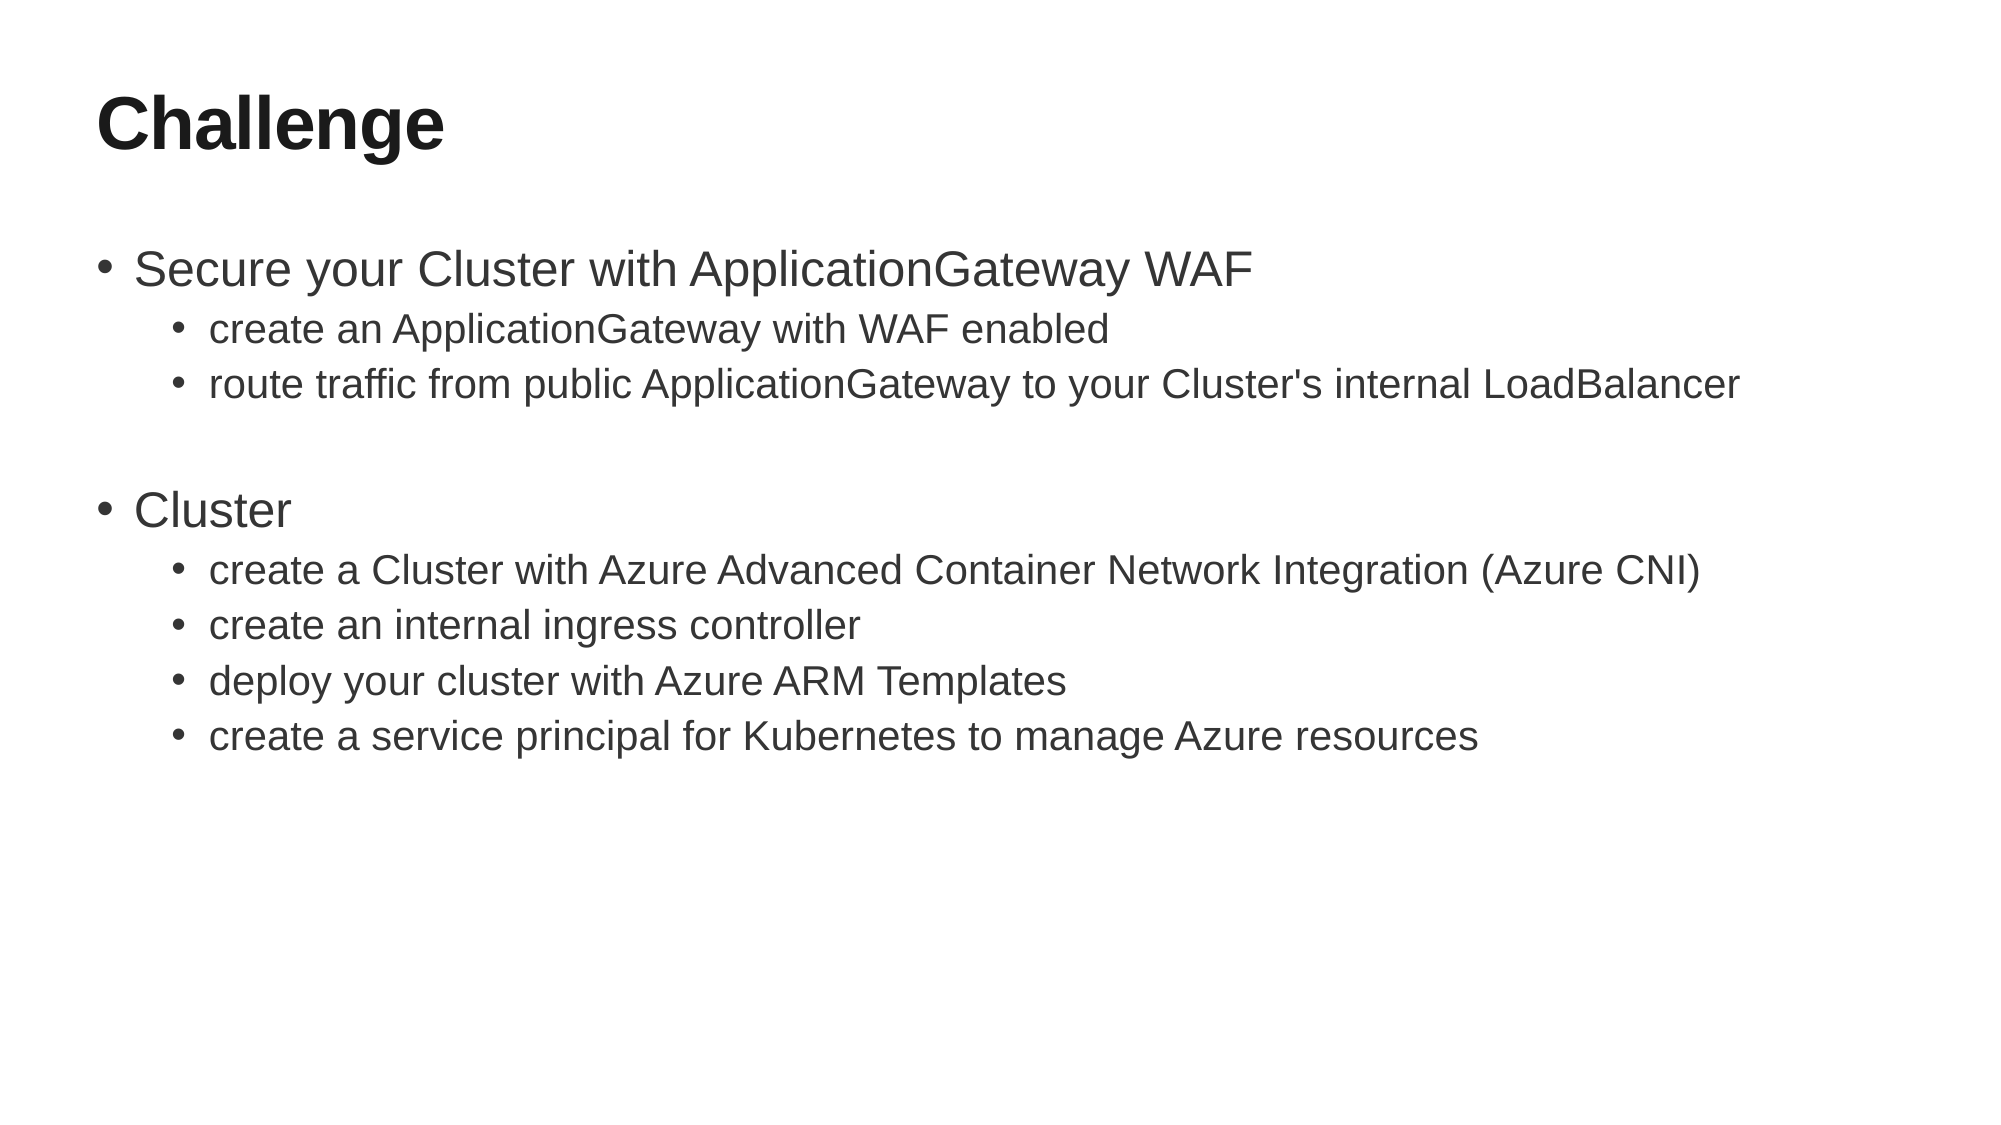

Challenge
Secure your Cluster with ApplicationGateway WAF
create an ApplicationGateway with WAF enabled
route traffic from public ApplicationGateway to your Cluster's internal LoadBalancer

Cluster
create a Cluster with Azure Advanced Container Network Integration (Azure CNI)
create an internal ingress controller
deploy your cluster with Azure ARM Templates
create a service principal for Kubernetes to manage Azure resources